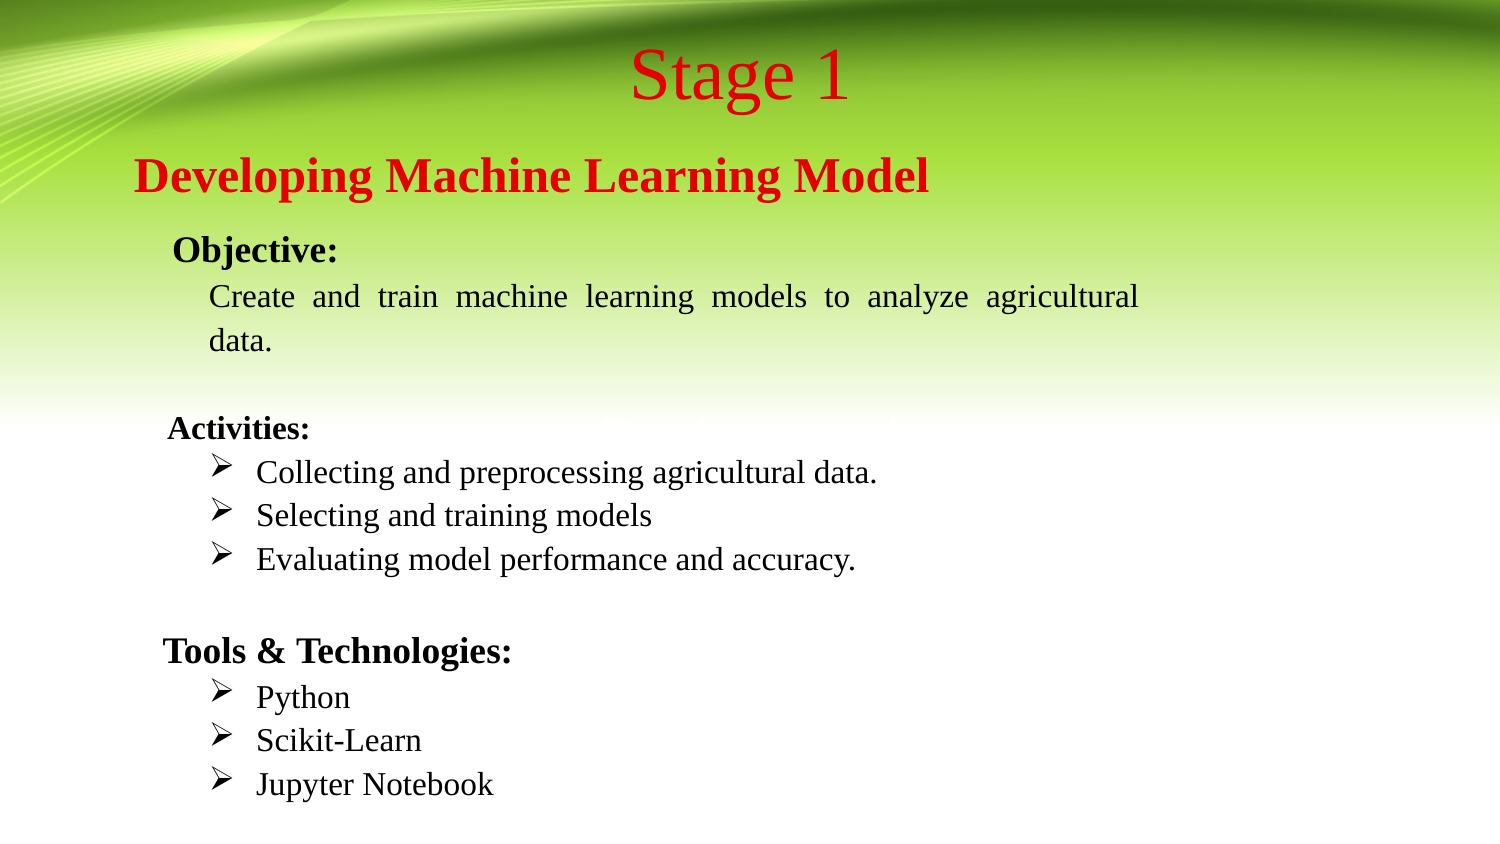

Stage 1
Developing Machine Learning Model
    Objective:
Create and train machine learning models to analyze agricultural data.

    Activities:
Collecting and preprocessing agricultural data.
Selecting and training models
Evaluating model performance and accuracy.

   Tools & Technologies:
Python
Scikit-Learn
Jupyter Notebook
# Background
Provide necessary background information.